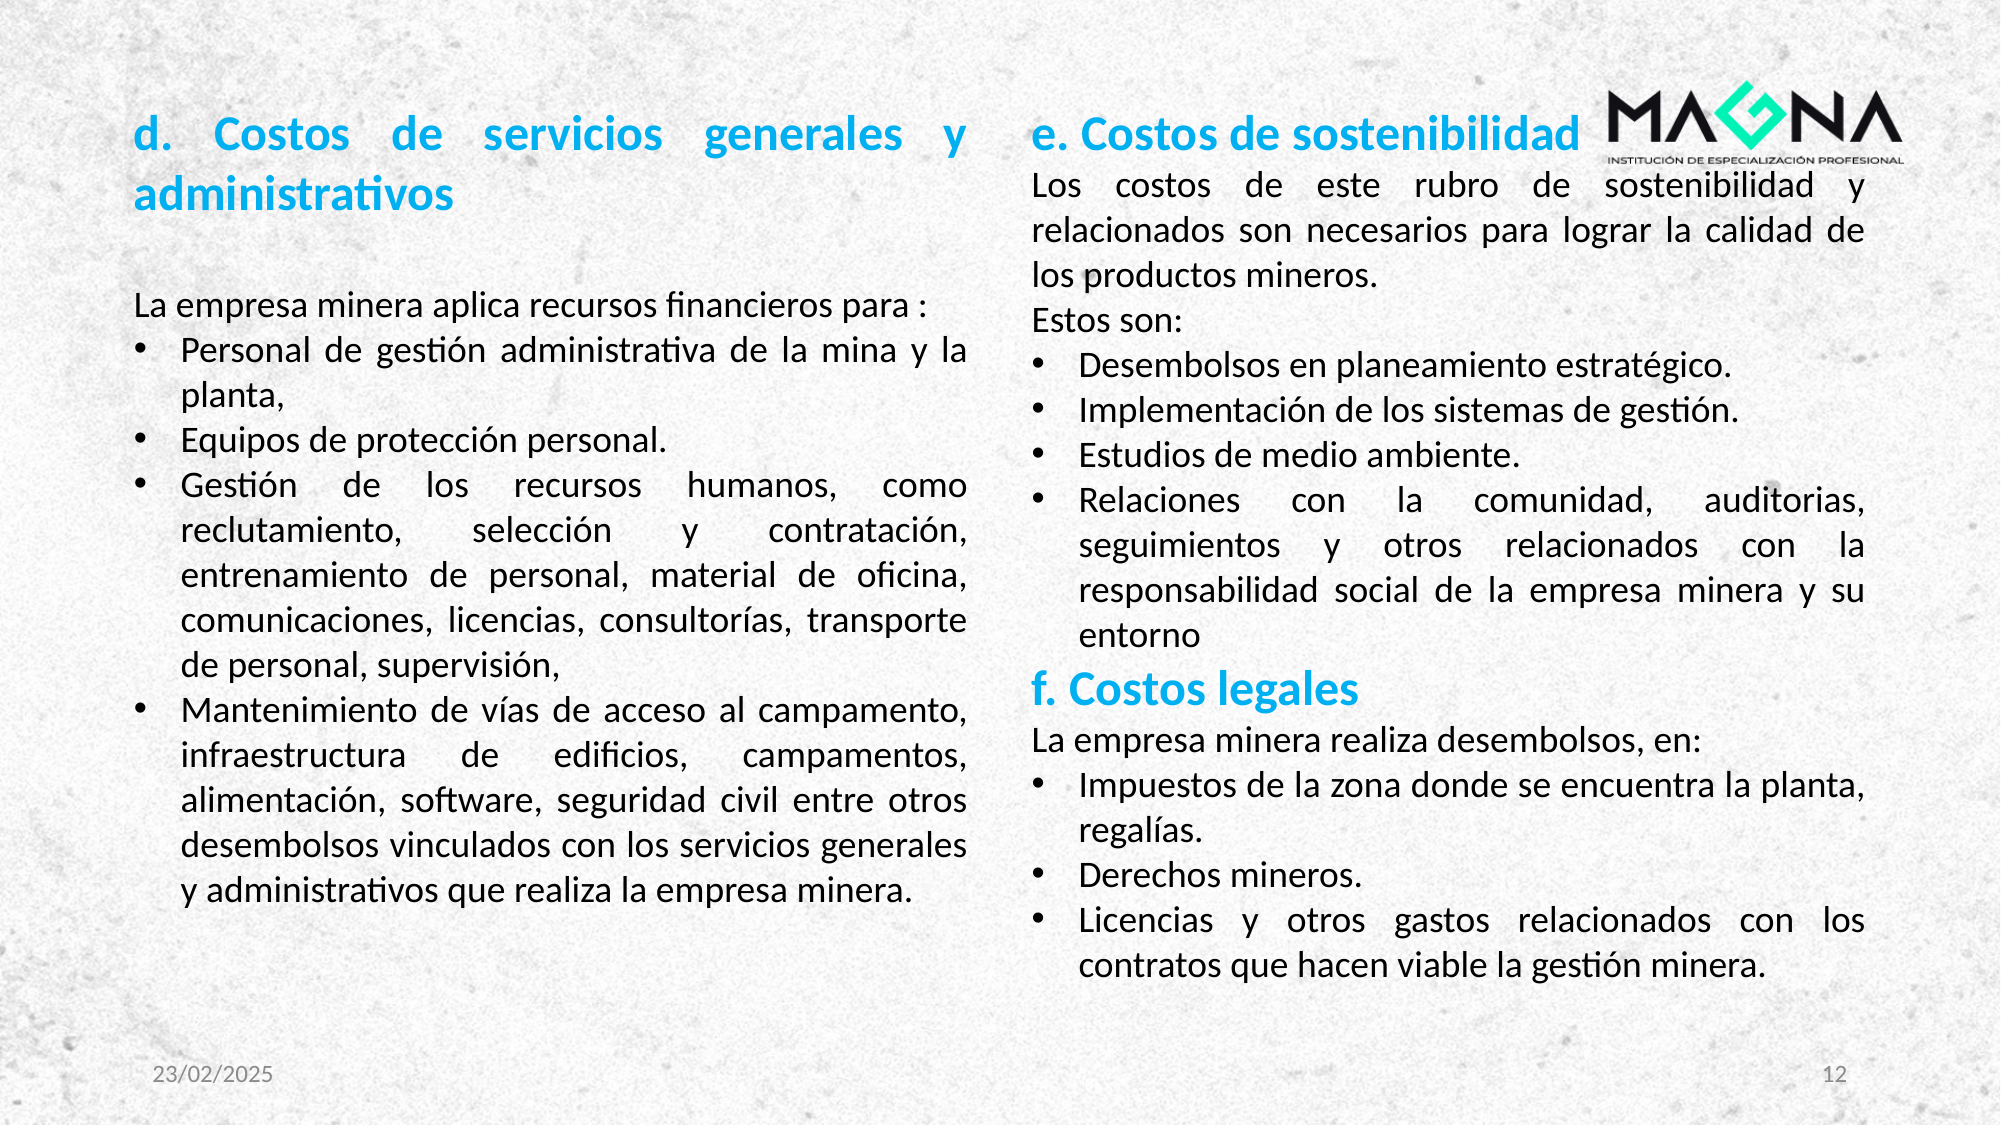

d. Costos de servicios generales y administrativos

La empresa minera aplica recursos financieros para :
Personal de gestión administrativa de la mina y la planta,
Equipos de protección personal.
Gestión de los recursos humanos, como reclutamiento, selección y contratación, entrenamiento de personal, material de oficina, comunicaciones, licencias, consultorías, transporte de personal, supervisión,
Mantenimiento de vías de acceso al campamento, infraestructura de edificios, campamentos, alimentación, software, seguridad civil entre otros desembolsos vinculados con los servicios generales y administrativos que realiza la empresa minera.
e. Costos de sostenibilidad
Los costos de este rubro de sostenibilidad y relacionados son necesarios para lograr la calidad de los productos mineros.
Estos son:
Desembolsos en planeamiento estratégico.
Implementación de los sistemas de gestión.
Estudios de medio ambiente.
Relaciones con la comunidad, auditorias, seguimientos y otros relacionados con la responsabilidad social de la empresa minera y su entorno
f. Costos legales
La empresa minera realiza desembolsos, en:
Impuestos de la zona donde se encuentra la planta, regalías.
Derechos mineros.
Licencias y otros gastos relacionados con los contratos que hacen viable la gestión minera.
23/02/2025
12